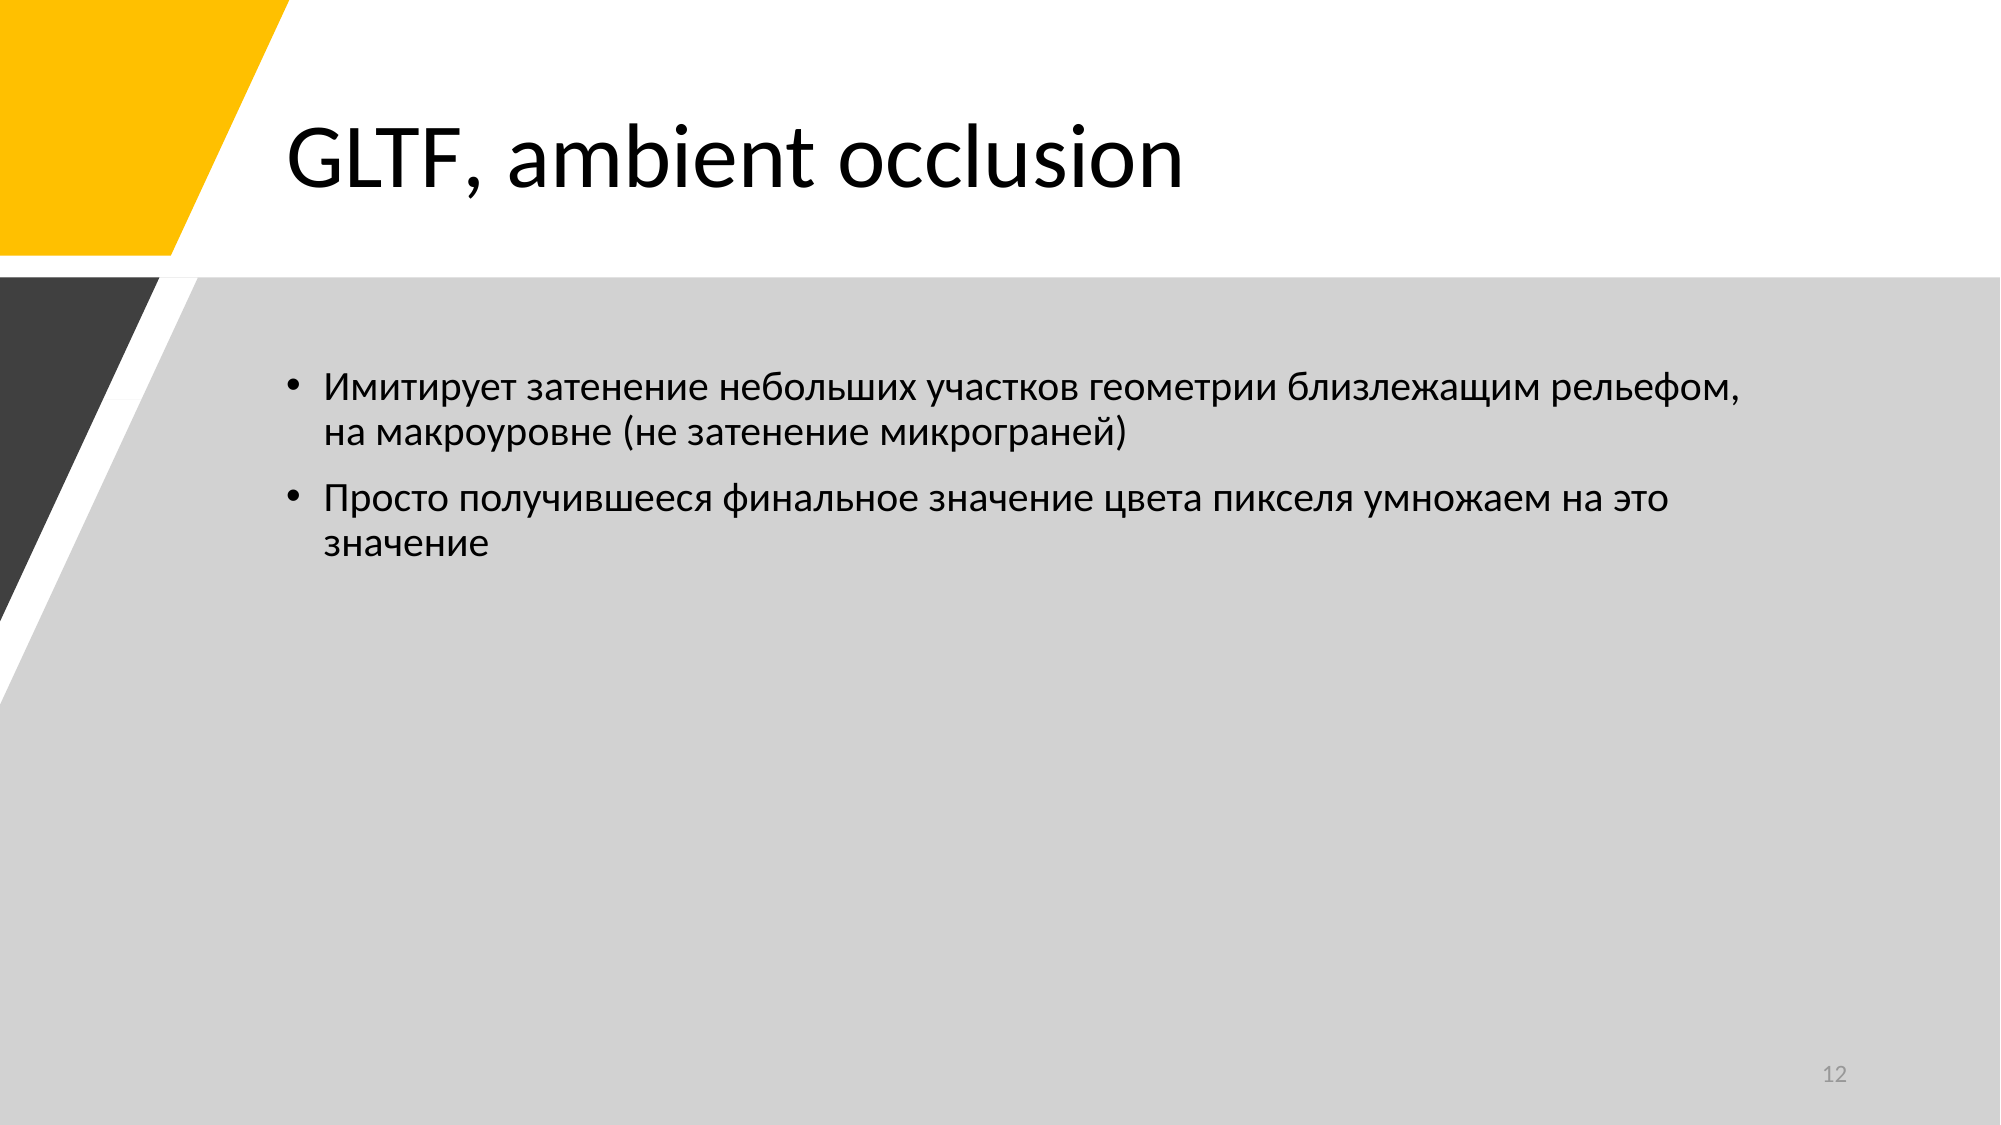

# GLTF, ambient occlusion

Имитирует затенение небольших участков геометрии близлежащим рельефом, на макроуровне (не затенение микрограней)
Просто получившееся финальное значение цвета пикселя умножаем на это значение
12